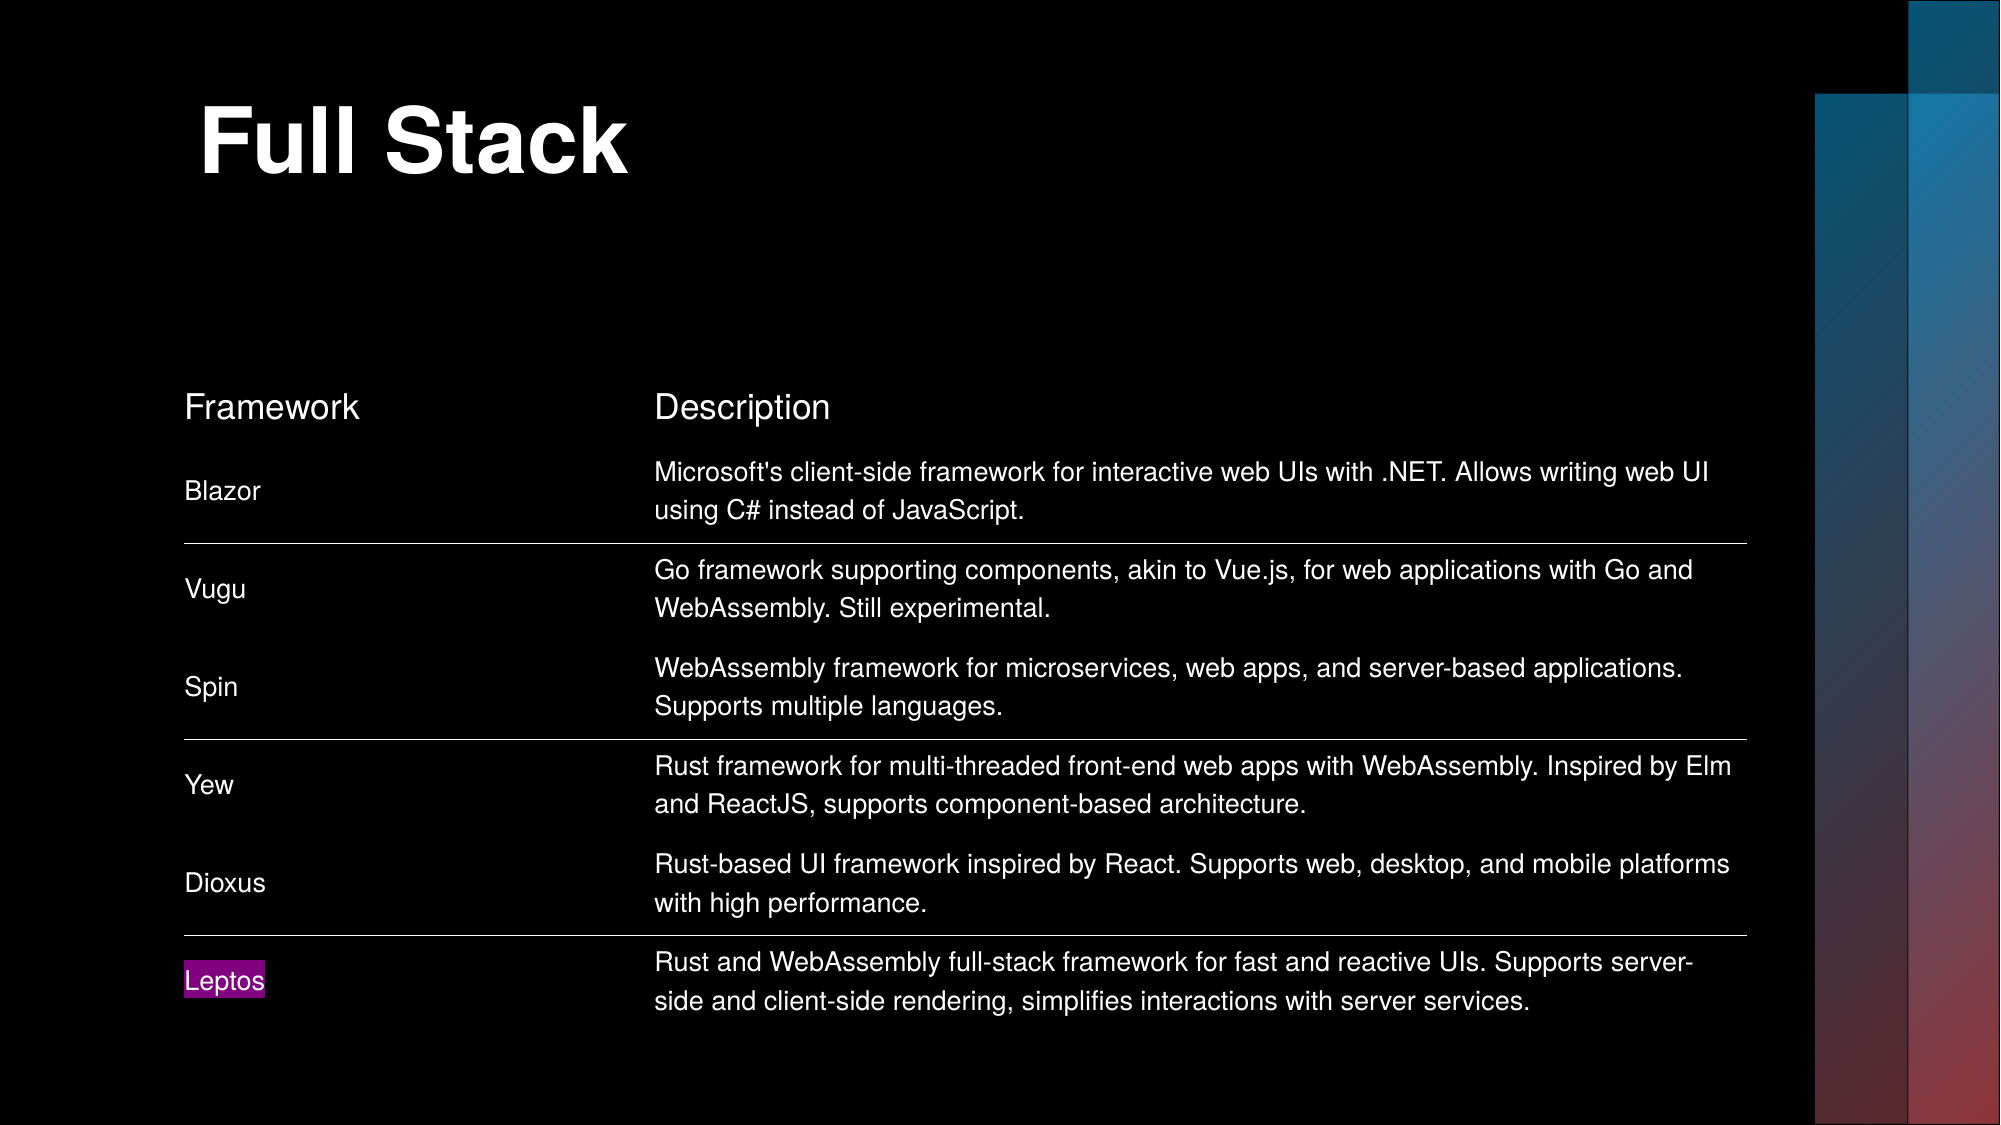

# Full Stack

| Framework | Description |
| --- | --- |
| Blazor | Microsoft's client-side framework for interactive web UIs with .NET. Allows writing web UI using C# instead of JavaScript. |
| Vugu | Go framework supporting components, akin to Vue.js, for web applications with Go and WebAssembly. Still experimental. |
| Spin | WebAssembly framework for microservices, web apps, and server-based applications. Supports multiple languages. |
| Yew | Rust framework for multi-threaded front-end web apps with WebAssembly. Inspired by Elm and ReactJS, supports component-based architecture. |
| Dioxus | Rust-based UI framework inspired by React. Supports web, desktop, and mobile platforms with high performance. |
| Leptos | Rust and WebAssembly full-stack framework for fast and reactive UIs. Supports server-side and client-side rendering, simplifies interactions with server services. |